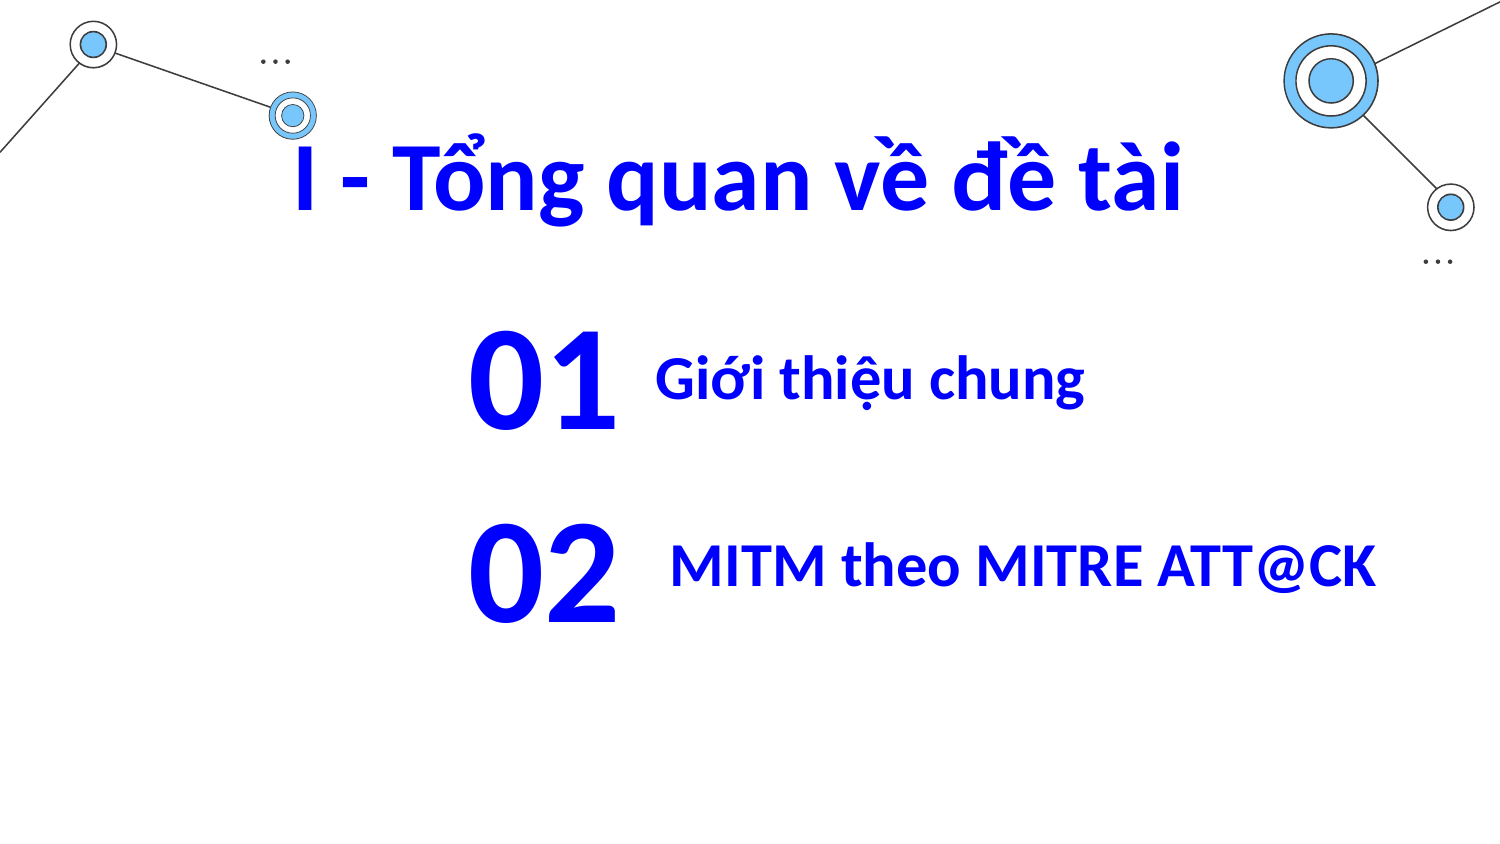

# I - Tổng quan về đề tài
01
Giới thiệu chung
02
 MITM theo MITRE ATT@CK